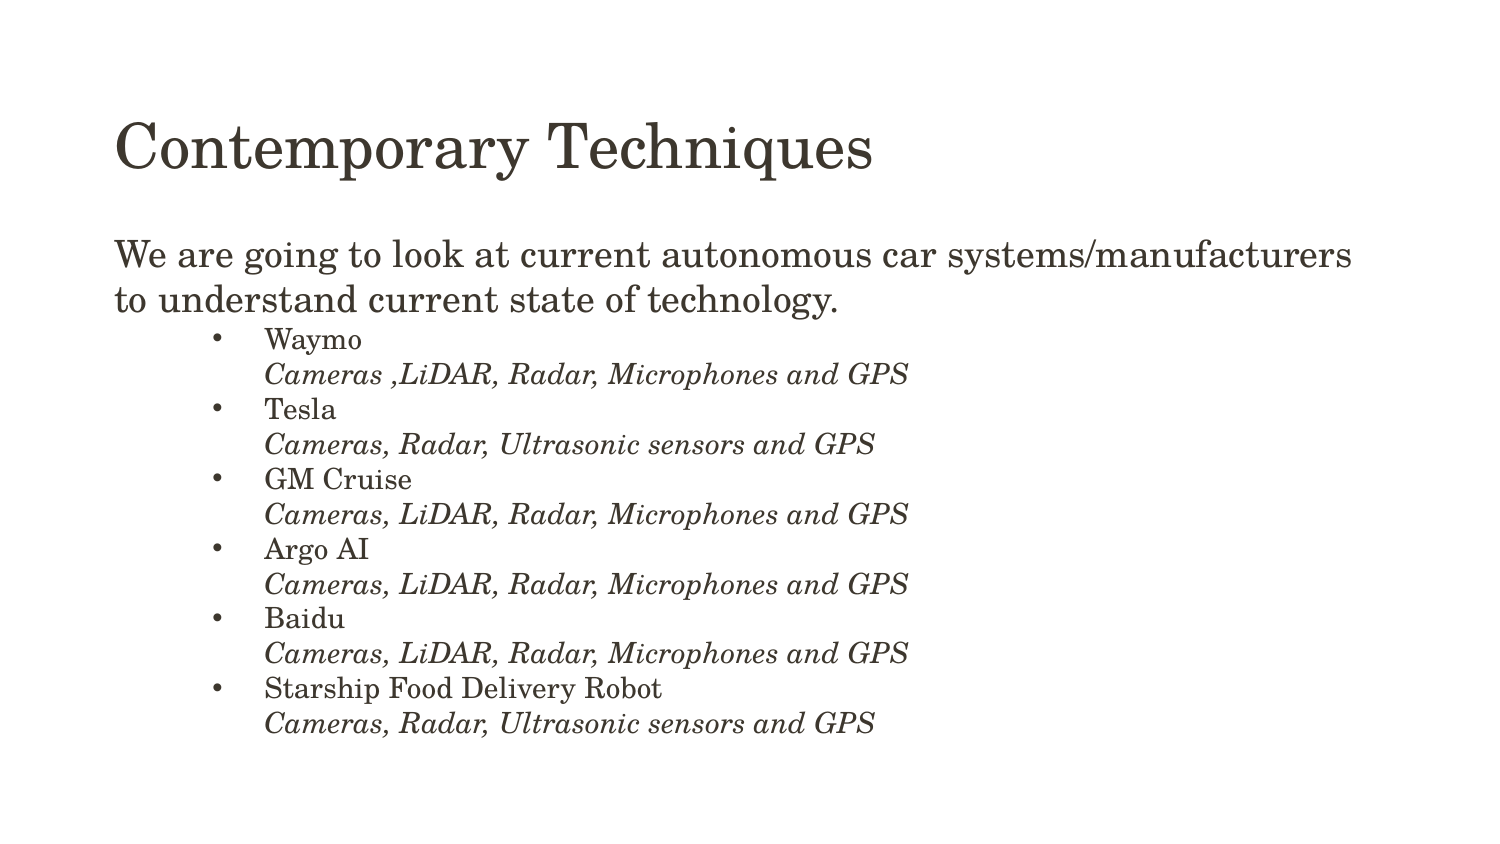

# Contemporary Techniques
We are going to look at current autonomous car systems/manufacturers  to understand current state of technology.
Waymo
Cameras ,LiDAR, Radar, Microphones and GPS
Tesla
Cameras, Radar, Ultrasonic sensors and GPS
GM Cruise
Cameras, LiDAR, Radar, Microphones and GPS
Argo AI
Cameras, LiDAR, Radar, Microphones and GPS
Baidu
Cameras, LiDAR, Radar, Microphones and GPS
Starship Food Delivery Robot
Cameras, Radar, Ultrasonic sensors and GPS